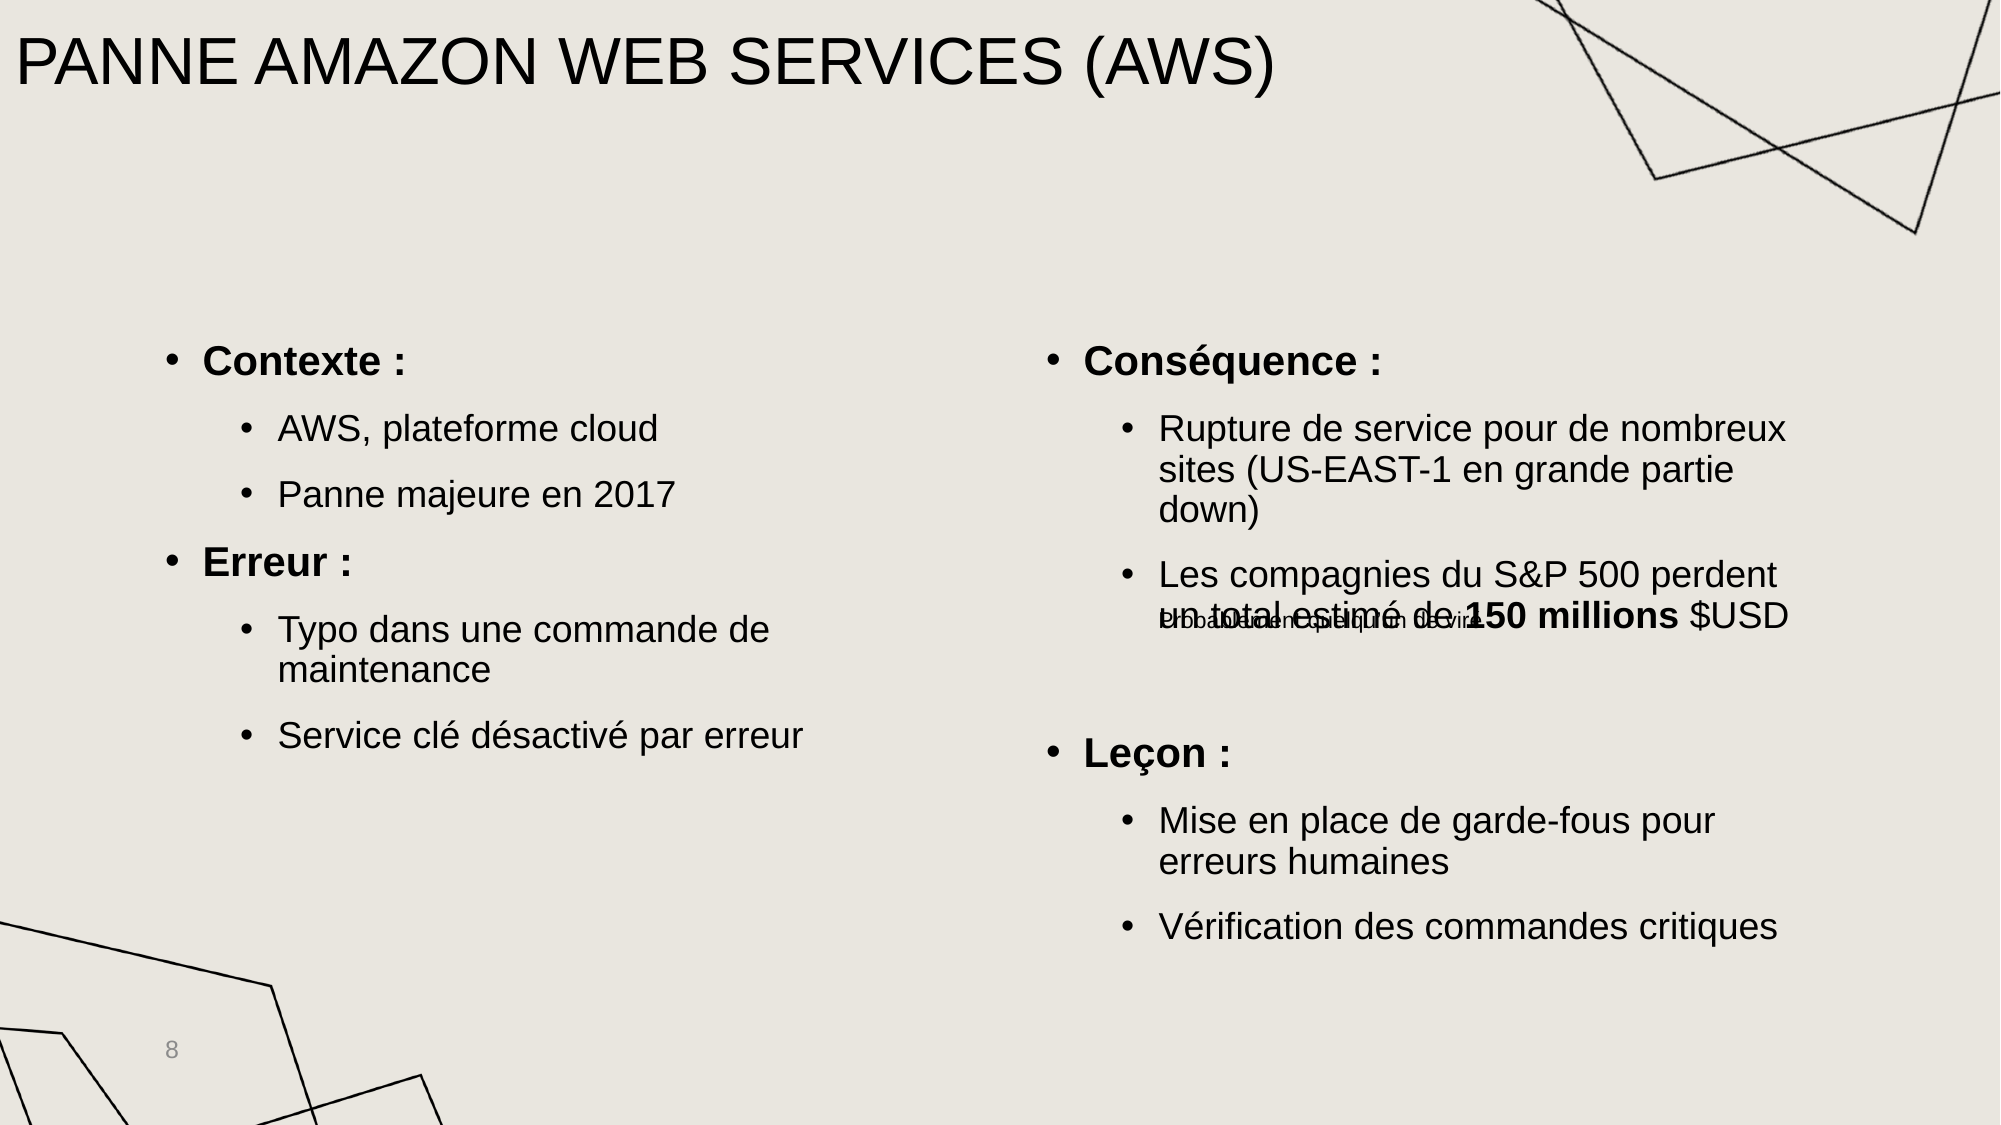

# Panne Amazon Web Services (AWS)
Contexte :
AWS, plateforme cloud
Panne majeure en 2017
Erreur :
Typo dans une commande de maintenance
Service clé désactivé par erreur
Conséquence :
Rupture de service pour de nombreux sites (US-EAST-1 en grande partie down)
Les compagnies du S&P 500 perdent un total estimé de 150 millions $USD

Leçon :
Mise en place de garde-fous pour erreurs humaines
Vérification des commandes critiques
Probablement quelqu’un de viré
8